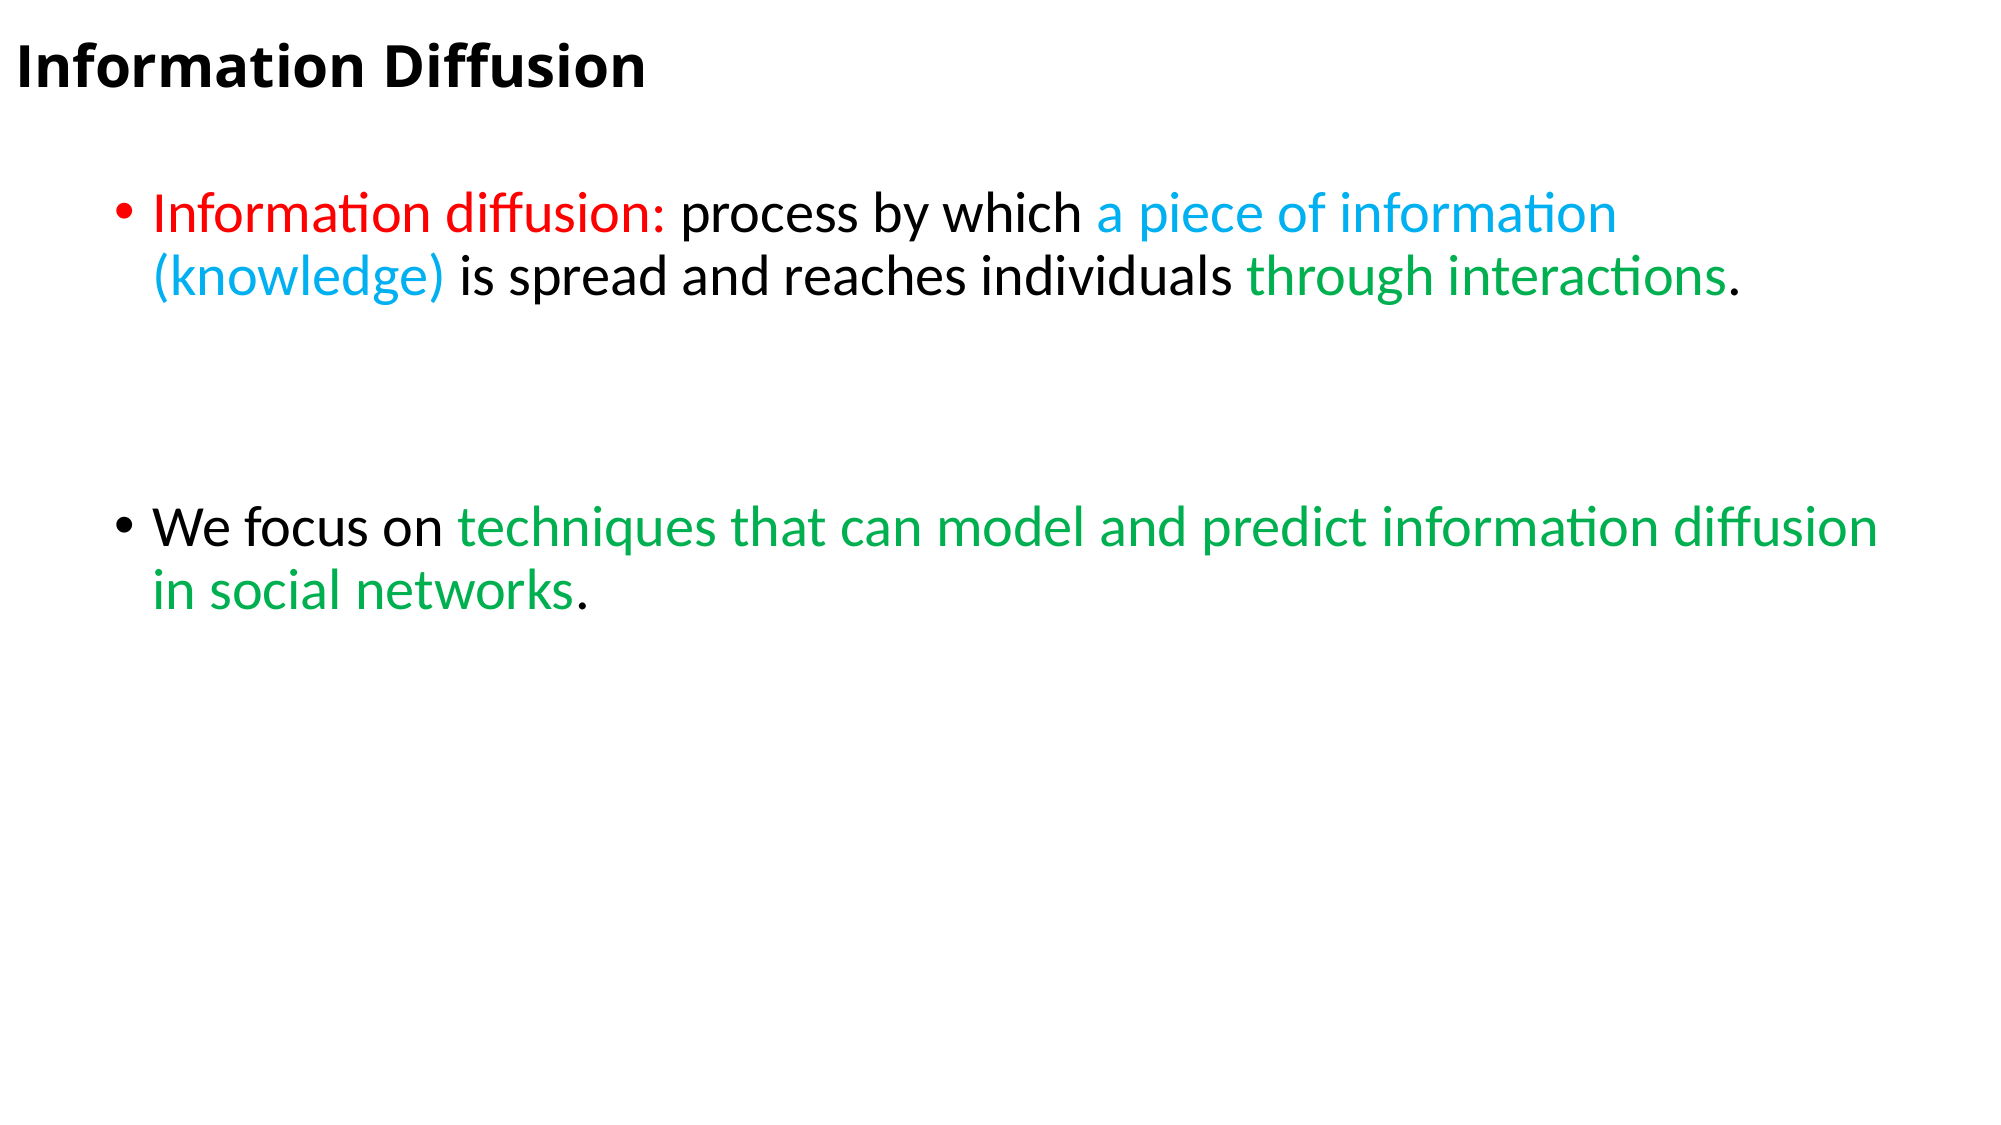

# Information Diffusion
Information diffusion: process by which a piece of information (knowledge) is spread and reaches individuals through interactions.

We focus on techniques that can model and predict information diffusion in social networks.